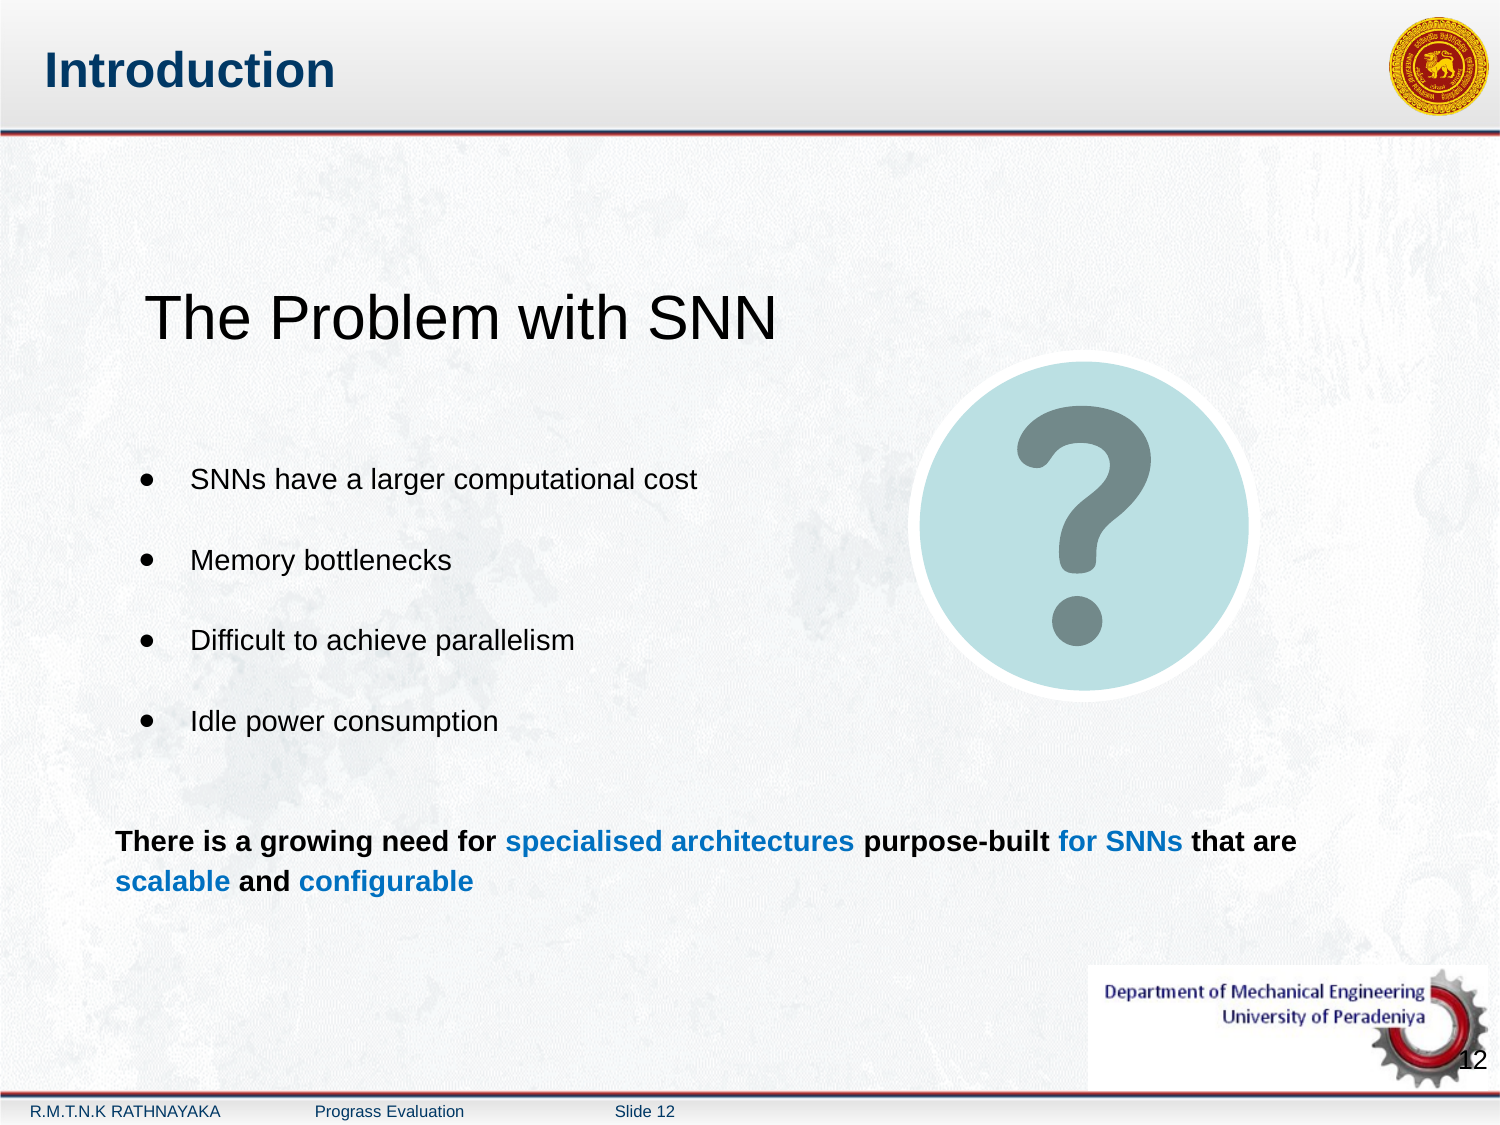

# Introduction
The Problem with SNN

SNNs have a larger computational cost

Memory bottlenecks

Difficult to achieve parallelism

Idle power consumption

There is a growing need for specialised architectures purpose-built for SNNs that are scalable and configurable
12